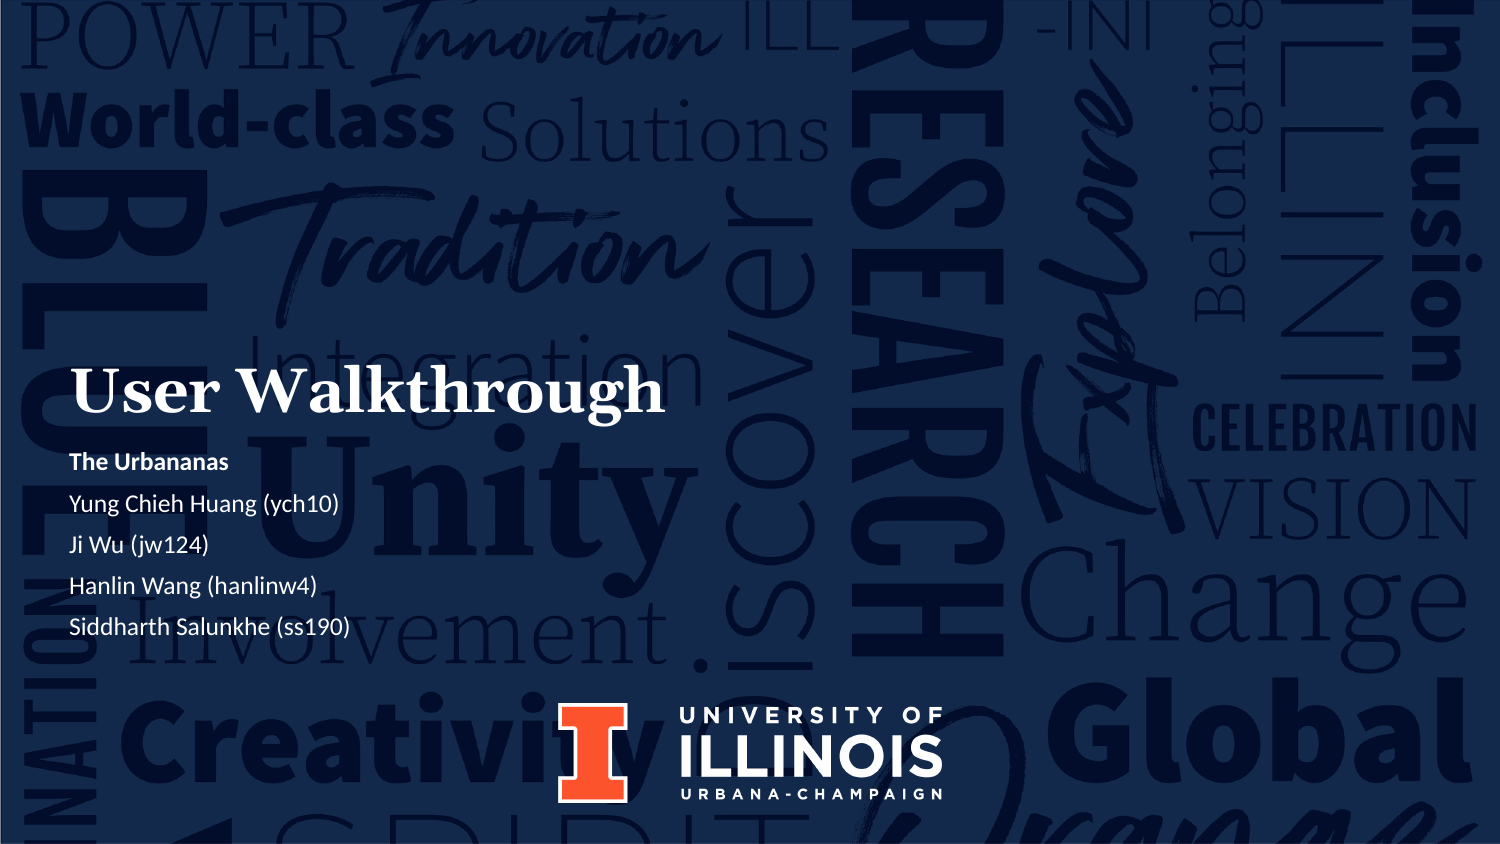

# User Walkthrough
The Urbananas
Yung Chieh Huang (ych10)
Ji Wu (jw124)
Hanlin Wang (hanlinw4)
Siddharth Salunkhe (ss190)